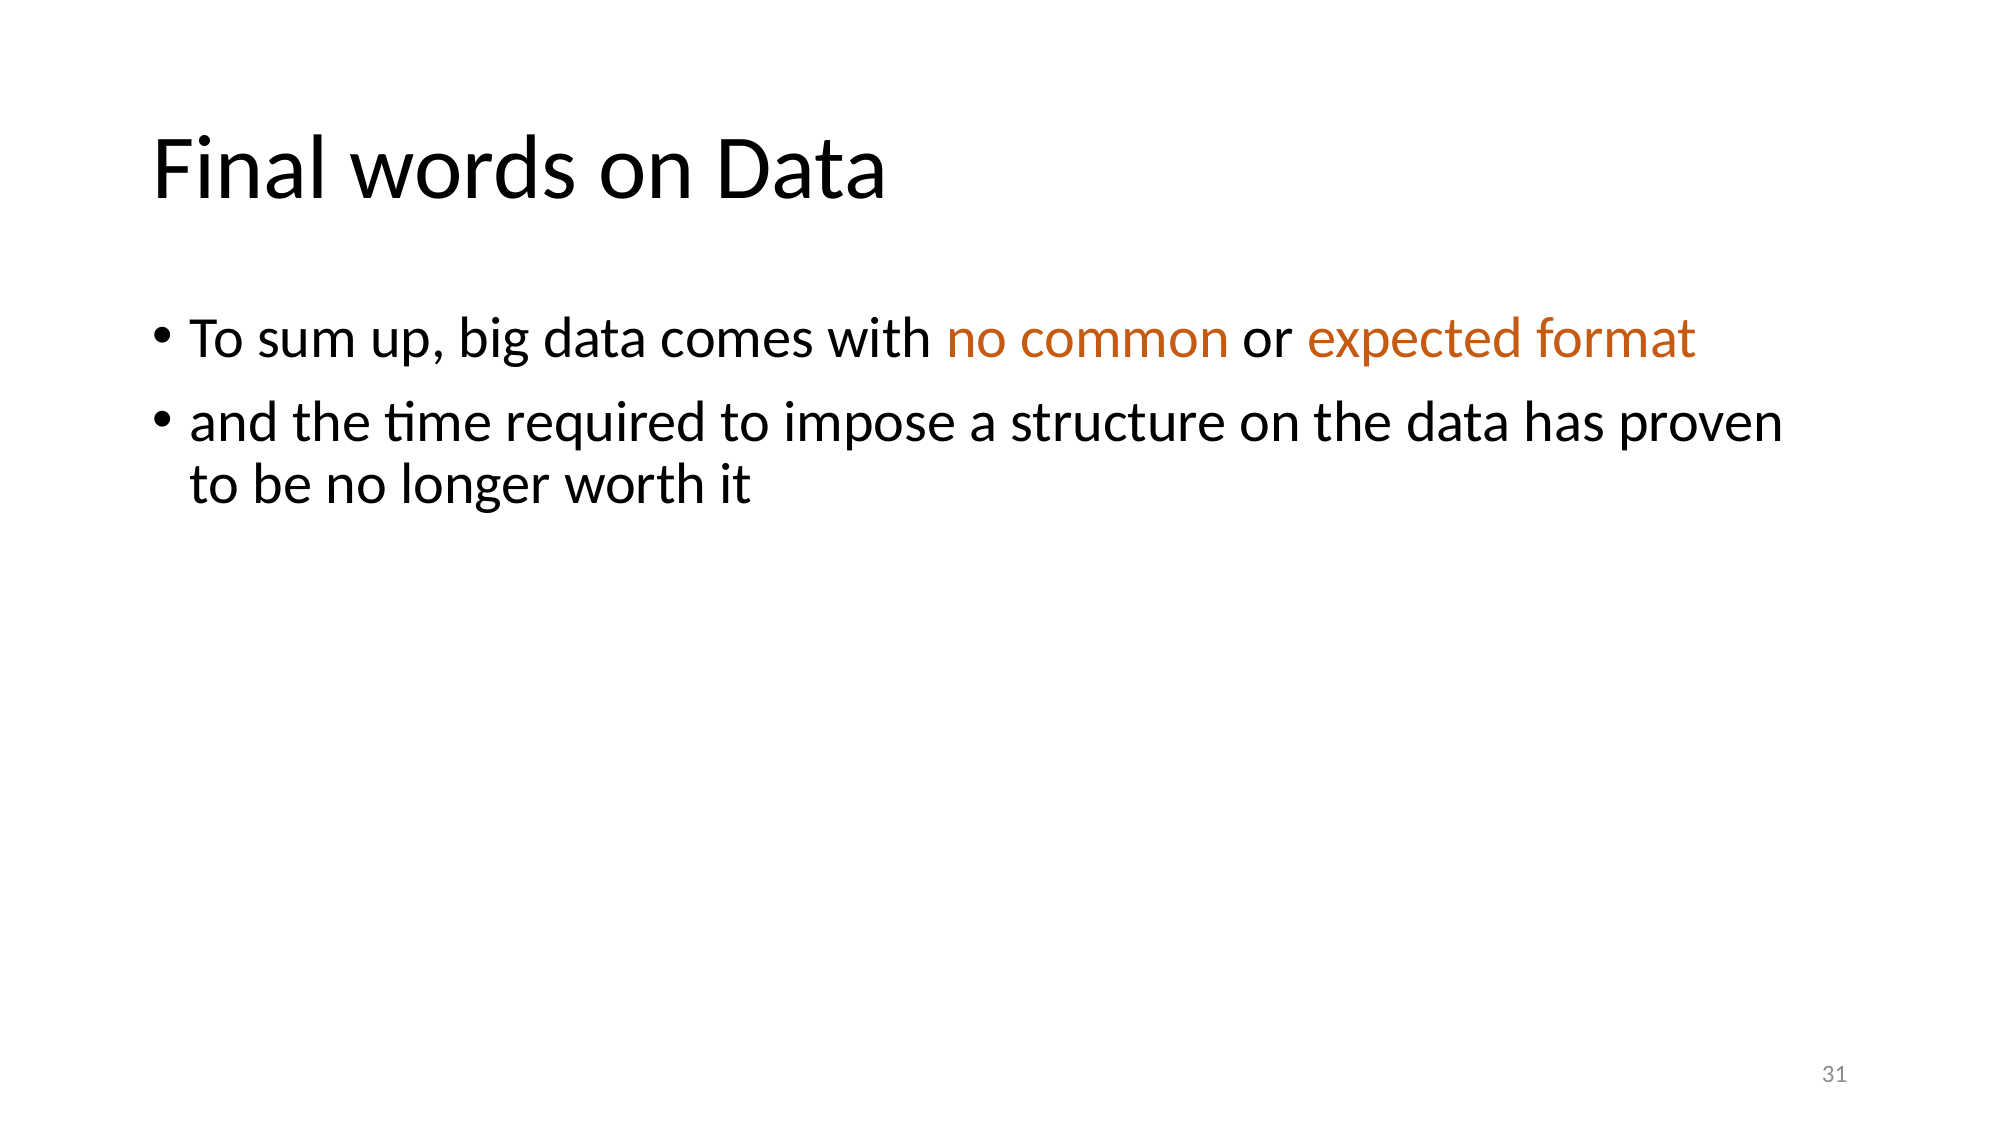

# Final words on Data
To sum up, big data comes with no common or expected format
and the time required to impose a structure on the data has proven to be no longer worth it
31